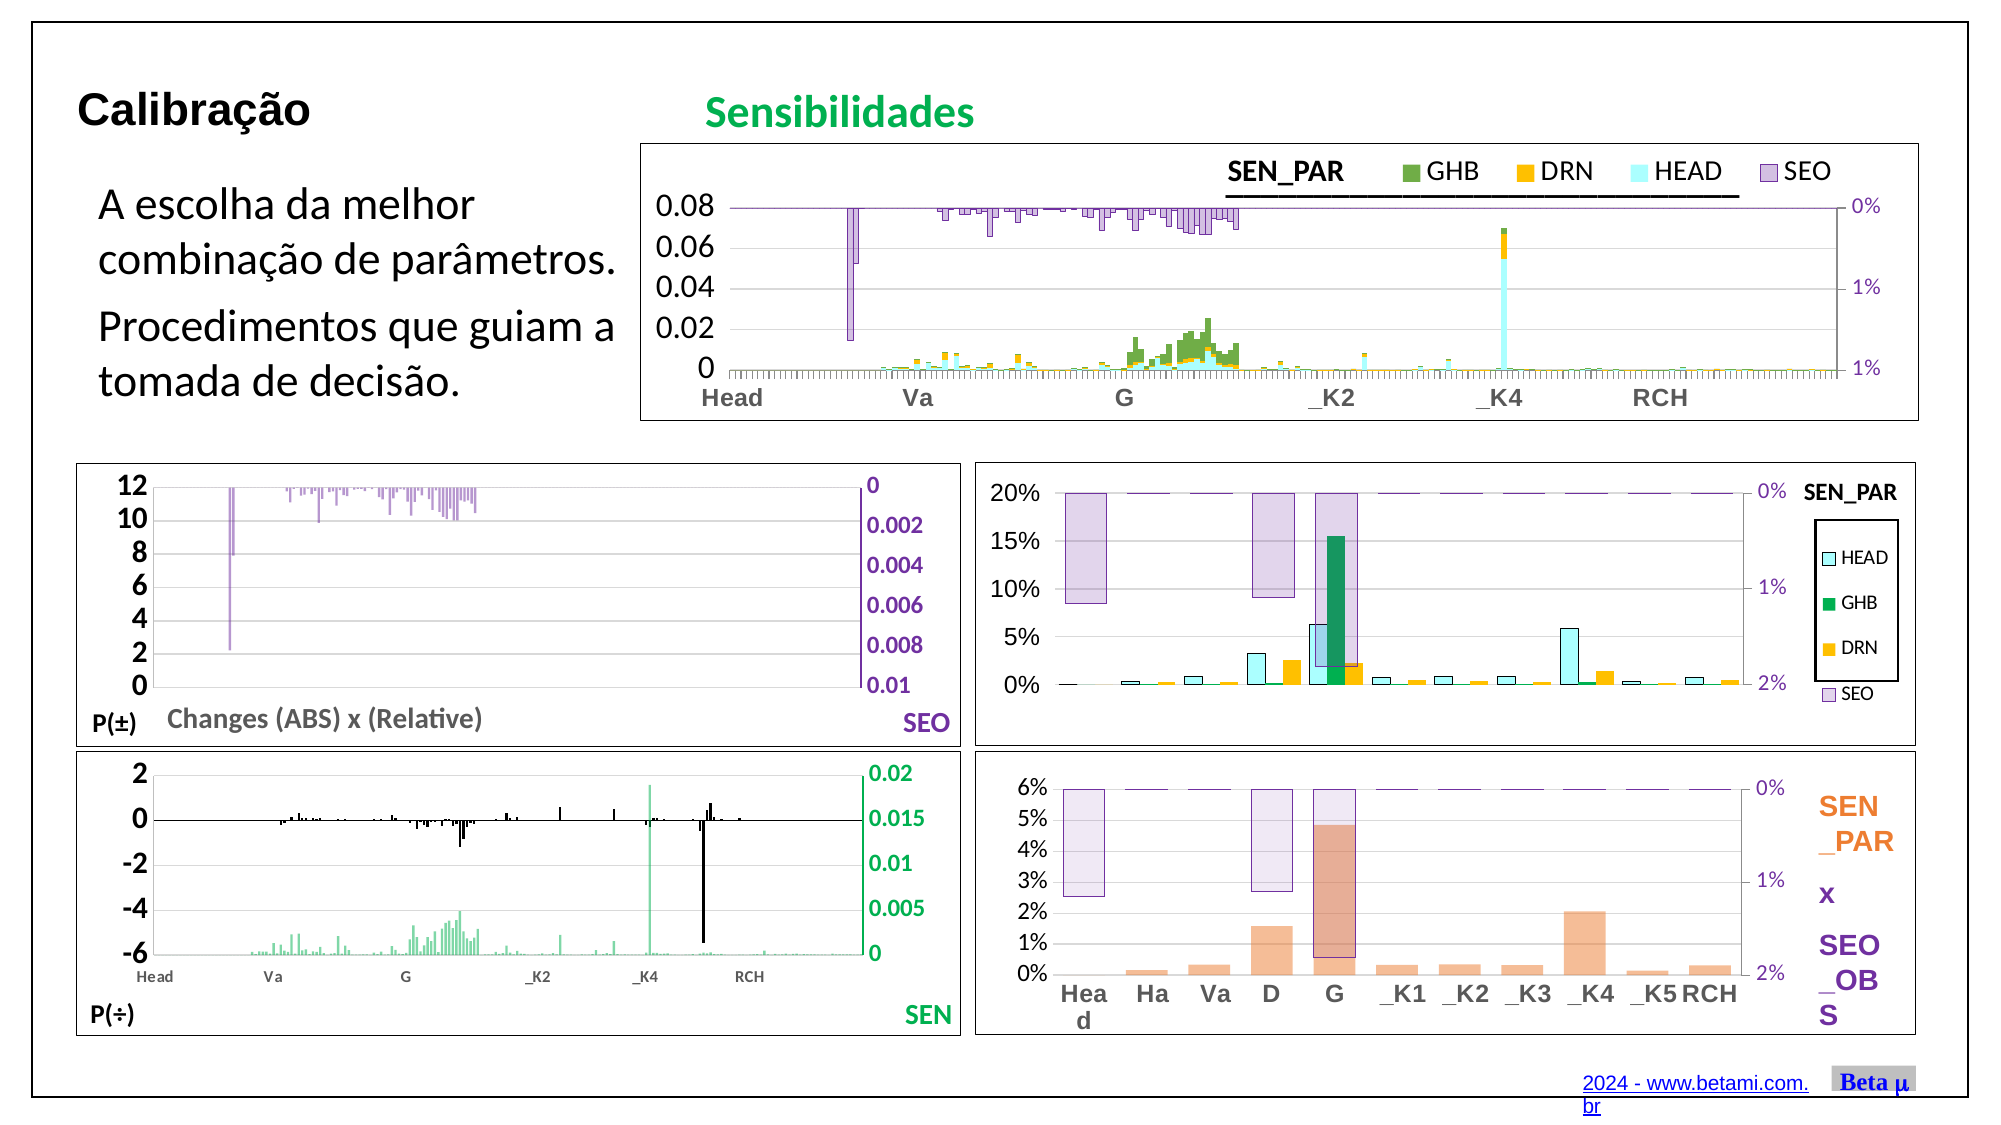

Sensibilidades
Calibração

[unsupported chart]

SEN_PAR
 _____________________________
A escolha da melhor combinação de parâmetros.

Procedimentos que guiam a tomada de decisão.

[unsupported chart]

### Chart

| Category | SEN | SEO |
|---|---|---|
| Head | 0.0 | 0.0115661074901 |
|   Ha | 0.0016441726 | 0.0 |
|   Va | 0.0034021433999999995 | 0.0 |
| D | 0.01584740694 | 0.010956699120000003 |
| G | 0.048566695 | 0.018090899997000004 |
|   _K1 | 0.0032764586 | 0.0 |
|   _K2 | 0.0034727849800000004 | 0.0 |
|   _K3 | 0.00323874006 | 0.0 |
|   _K4 | 0.020646326099999994 | 0.0 |
|   _K5 | 0.00146635766 | 0.0 |
| RCH | 0.003176934040000001 | 0.0 |
SEN
_PAR

x

SEO
_OBS

### Chart

| Category | P(÷) | SEN |
|---|---|---|
| Head | 0.0 | 0.0 |
|  | 0.0 | 0.0 |
|  | 0.0 | 0.0 |
|  | 0.0 | 0.0 |
|  | 0.0 | 0.0 |
|  | 0.0 | 0.0 |
|  | 0.0 | 0.0 |
|  | 0.0 | 0.0 |
|  | 0.0 | 0.0 |
|  | 0.0 | 0.0 |
|  | 0.0 | 0.0 |
|  | 0.0 | 0.0 |
|  | 0.0 | 0.0 |
|  | 0.0 | 0.0 |
|  | 0.0 | 0.0 |
|  | 0.0 | 0.0 |
|  | 0.0 | 0.0 |
|  | 0.0 | 0.0 |
|  | 0.0 | 0.0 |
|  | 0.0 | 0.0 |
|  | 0.0 | 0.0 |
|  | 0.0 | 0.0 |
|  | 0.0 | 0.0 |
|  | 0.0 | 0.0 |
|  | 0.0 | 0.0 |
|  | 0.0 | 0.0 |
|  | 0.0 | 0.0 |
|   Ha | 0.00476701413408942 | 0.000354343 |
|  | 0.001639531562410701 | 0.0001125289 |
|  | 0.0067141873955365305 | 0.0004165322 |
|  | 0.0030179154706522215 | 0.0003783121 |
|  | 0.003093732029902041 | 0.0003824564 |
|   Va | -0.008078637308646996 | 0.0001767604 |
|  | -0.00526830584951643 | 0.001346202 |
|  | -0.003016899816046692 | 0.0001916767 |
|  | -0.19083893545064035 | 0.001180379 |
|  | -0.11524619269569825 | 0.0005071253 |
| D | 0.027919932505987344 | 0.0003676116 |
|  | 0.1634930840341975 | 0.002311093 |
|  | 0.0030966434282915234 | 0.0001708394 |
|  | 0.33332516261025646 | 0.00238676 |
|  | 0.09130690440060696 | 0.0005218196 |
|  | 0.09799069736755284 | 0.0006431869 |
|  | 0.02120575280898862 | 9.983091e-05 |
|  | 0.09612038471657858 | 0.0004203609 |
|  | 0.06771096555392986 | 0.0003490045 |
|  | 0.09506850682572576 | 0.0009270023 |
|  | 0.0022766445287791814 | 0.0002144714 |
|  | 0.0009594021409815578 | 3.479903e-05 |
|  | 0.012998404550499387 | 0.0001509898 |
|  | 0.020782692131956493 | 0.000226181 |
|  | 0.06415704579810289 | 0.002116831 |
|  | 0.021121763869132337 | 0.0001773358 |
|  | 0.07275996886708791 | 0.001053705 |
|  | 0.03994895495619777 | 0.0005586922 |
|  | -0.00549456386489644 | 4.014982e-05 |
|  | 0.007420340212680676 | 4.506082e-05 |
|  | 0.00196876511643973 | 6.056351e-05 |
|  | 0.016074028754970993 | 7.856616e-05 |
|  | -0.014184418669655141 | 7.281235e-05 |
|  | 0.0008458996695706045 | 3.224986e-05 |
|  | 0.06885881676371186 | 0.000264195 |
|  | -0.018537983969083127 | 0.0001054955 |
|  | 0.06980795055809863 | 0.0003775552 |
|  | 0.007502708070048714 | 6.901457e-05 |
|  | 0.008068394187052075 | 7.734001e-05 |
|  | 0.26099203715992036 | 0.001005986 |
|  | 0.1248423114152577 | 0.0006036142 |
|  | 0.019428253535280993 | 0.000172668 |
|  | 0.02107334090540336 | 0.0001116216 |
| G | 0.014894210354213344 | 0.0002530037 |
|  | -0.09427125569030359 | 0.001763824 |
|  | -0.0241330803837998 | 0.003311192 |
|  | -0.3923337828418261 | 0.00200727 |
|  | -0.058884689087371545 | 0.0004173731 |
|  | -0.17928311518729778 | 0.001097892 |
|  | -0.31285303422528865 | 0.002015325 |
|  | -0.06540736442033834 | 0.001562373 |
|  | -0.07016835474504801 | 0.002637 |
|  | 0.010934740832136747 | 0.0003447082 |
|  | -0.2646171529646544 | 0.002945849 |
|  | 0.08247117798695136 | 0.003598062 |
|  | 0.06649698861254039 | 0.003847472 |
|  | -0.262495621765958 | 0.003014975 |
|  | -0.17840385567073191 | 0.003899643 |
|  | -1.1616141496141785 | 0.004901465 |
|  | -0.8352744894719684 | 0.002641975 |
|  | -0.2915889119170021 | 0.001859367 |
|  | -0.13446727710785455 | 0.001558683 |
|  | -0.1717442057099412 | 0.001963207 |
|  | 0.0371703998620625 | 0.002926036 |
|   _K1 | 0.009519093049789928 | 2.689072e-05 |
|  | 0.015538532363502444 | 7.32384e-05 |
|  | -0.007321774820602922 | 9.139057e-05 |
|  | 0.02977804669283679 | 9.325461e-05 |
|  | 0.0862593660926112 | 0.0003561443 |
|  | 0.037316524752110336 | 0.0001395855 |
|  | 0.04353713258400682 | 0.0002139691 |
|  | 0.3492042335369321 | 0.001061756 |
|  | 0.11772705357680957 | 0.0002776166 |
|  | 0.02630280737815749 | 8.484761e-05 |
|  | 0.17194672858018123 | 0.0004808347 |
|  | 0.025616625993626574 | 0.0001634025 |
|  | -0.03504414972624814 | 0.0001325802 |
|  | 0.01489370271281043 | 4.484623e-05 |
|  | 0.005428014255934199 | 3.610156e-05 |
|   _K2 | -0.013375395164814785 | 6.036966e-05 |
|  | 0.0185296523517382 | 9.432909e-05 |
|  | 0.01997845488992578 | 0.0001866368 |
|  | 0.008433710058949329 | 7.176782e-05 |
|  | -0.011698248180319393 | 8.256511e-05 |
|  | 0.015901809994916194 | 0.0002324407 |
|  | 0.016051673837758518 | 7.74906e-05 |
|  | 0.6126680541792673 | 0.002257929 |
|  | 0.017447655213670865 | 8.604917e-05 |
|  | 0.009257636703097427 | 5.641034e-05 |
|  | 0.0 | 4.186115e-05 |
|  | 0.00218886953537889 | 3.641208e-05 |
|  | 0.0007737805302345802 | 2.885409e-05 |
|  | -0.02109965240872147 | 9.294279e-05 |
|  | 0.00742453051732106 | 6.672658e-05 |
|   _K3 | 0.009548319584853138 | 6.337596e-05 |
|  | -0.006651961166993292 | 0.0001145291 |
|  | 0.0290138374104274 | 0.0005654918 |
|  | 0.008488060079097082 | 4.120614e-05 |
|  | 0.013163893015097683 | 0.0001050508 |
|  | 0.026905627019051304 | 0.0002120383 |
|  | 0.029009280951522776 | 0.0001189474 |
|  | 0.4889771437540751 | 0.001559589 |
|  | 0.03060063249692546 | 0.0001214968 |
|  | 0.013886544836844816 | 6.408501e-05 |
|  | 0.014673352252867922 | 7.614498e-05 |
|  | 0.0076407658206265605 | 4.775177e-05 |
|  | -0.013212390202833602 | 5.97066e-05 |
|  | -0.005898884965053641 | 4.941065e-05 |
|  | 0.007409696196475579 | 3.991575e-05 |
|   _K4 | -0.010905456379315392 | 2.602137e-05 |
|  | -0.2168474239863365 | 0.0002901482 |
|  | -0.31214594858983524 | 0.0189636 |
|  | 0.13199471692725062 | 0.0002478805 |
|  | 0.12852982753746112 | 0.0002407688 |
|  | 0.03947740004604405 | 0.0001303879 |
|  | 0.0453386084972911 | 0.0001729849 |
|  | 0.038252325337436055 | 0.000200337 |
|  | -0.0033398818373837624 | 6.913834e-05 |
|  | 0.014672050561797878 | 4.76421e-05 |
|  | -0.0030611988333499873 | 2.423904e-05 |
|  | 0.0036235394699346557 | 1.802973e-05 |
|  | 0.01944996071147953 | 3.956767e-05 |
|  | 0.0 | 5.263065e-05 |
|  | 0.06585880327163163 | 0.0001229499 |
|   _K5 | 0.007004158996386511 | 1.836542e-05 |
|  | -0.45848133774656974 | 0.0001551217 |
|  | -5.473608119937825 | 0.0002691905 |
|  | 0.4751431655133007 | 0.0001872922 |
|  | 0.7875018977732795 | 0.00029669 |
|  | 0.13725323099497722 | 0.0001012364 |
|  | 0.03419040726363587 | 7.421226e-05 |
|  | 0.048073881813243124 | 0.000135526 |
|  | -0.02592480357668303 | 5.281511e-05 |
|  | 0.006642468239564492 | 1.641964e-05 |
|  | 0.03818303451966831 | 2.075644e-05 |
|  | 0.02368751098868893 | 2.077417e-05 |
|  | 0.09666776013646494 | 3.960368e-05 |
|  | 0.04275257428655488 | 6.392885e-05 |
|  | -0.018393522907322213 | 1.442529e-05 |
| RCH | 0.00734688981525089 | 6.537589e-05 |
SEN_PAR

### Chart

| Category | P(±) | SEO |
|---|---|---|
| Head | 0.0 | 0.0 |
|  | 0.0 | 0.0 |
|  | 0.0 | 0.0 |
|  | 0.0 | 0.0 |
|  | 0.0 | 0.0 |
|  | 0.0 | 0.0 |
|  | 0.0 | 0.0 |
|  | 0.0 | 0.0 |
|  | 0.0 | 0.0 |
|  | 0.0 | 0.0 |
|  | 0.0 | 0.0 |
|  | 0.0 | 0.0 |
|  | 0.0 | 0.0 |
|  | 0.0 | 0.0 |
|  | 0.0 | 0.0 |
|  | 0.0 | 0.0 |
|  | 0.0 | 0.0 |
|  | 0.0 | 0.0 |
|  | 0.0 | 0.0 |
|  | 0.0 | 0.0 |
|  | 0.0 | 0.0 |
|  | 0.0 | 0.0081481348 |
|  | 0.0 | 0.0034103708 |
|  | 0.0 | 7.6018901e-06 |
|  | 0.0 | 0.0 |
|  | 0.0 | 0.0 |
|  | 0.0 | 0.0 |
|   Ha | 0.004522800000000049 | 0.0 |
|  | 0.0017220000000000013 | 0.0 |
|  | 0.006829000000000196 | 0.0 |
|  | 0.0030490000000000794 | 0.0 |
|  | 0.0032279999999997866 | 0.0 |
|   Va | -0.023644999999999694 | 0.0 |
|  | -0.0015927000000000024 | 0.0 |
|  | -0.0036130000000000884 | 0.0 |
|  | -0.07828820000000003 | 0.0 |
|  | -0.07427139999999999 | 0.0 |
| D | 0.010258900000000015 | 0.00019584266 |
|  | 0.047043500000000016 | 0.00074660078 |
|  | 0.001390300000000011 | 6.5356539e-05 |
|  | 0.1726991 | 1.5803114e-05 |
|  | 0.03850959999999998 | 0.00040374784 |
|  | 0.02970489999999998 | 0.00036158401 |
|  | 0.011795699999999965 | 6.2545023e-05 |
|  | 0.03287990000000002 | 0.00033275045 |
|  | 0.040729499999999974 | 0.00017512193 |
|  | 0.03809299999999999 | 0.0017650458 |
|  | 0.001151799999999925 | 0.00057141873 |
|  | 0.00033250000000001334 | 0.0 |
|  | 0.003747699999999965 | 0.0002326628 |
|  | 0.013645499999999977 | 0.00019221684 |
|  | 0.03862189999999999 | 0.00091261305 |
|  | 0.007424299999999995 | 0.00013369381 |
|  | 0.0401977 | 0.00039040501 |
|  | 0.011582800000000004 | 0.00043356201 |
|  | -0.0024309000000000136 | 0.0 |
|  | 0.0038867000000000207 | 0.00010295768 |
|  | 0.000854699999999986 | 7.5430733e-05 |
|  | 0.007881899999999997 | 6.8331056e-05 |
|  | -0.0079518999999999 | 0.00019000517 |
|  | 0.0002816000000000485 | 2.2248083e-05 |
|  | 0.01915789999999995 | 8.793742e-05 |
|  | -0.006631200000000004 | 0.0 |
|  | 0.0483441 | 0.00048762144 |
|  | 0.0016623000000000054 | 0.00059806869 |
|  | 0.002892600000000023 | 7.8909812e-05 |
|  | 0.10226190000000002 | 0.0013677298 |
|  | 0.05545869999999997 | 0.00055325695 |
|  | 0.010826200000000008 | 0.00024508826 |
|  | 0.010390000000000066 | 8.814363e-05 |
| G | 6.467929999999945e-05 | 0.00010734735 |
|  | -0.0003116003999999997 | 0.00070926547 |
|  | -8.030699999999995e-05 | 0.0014061058 |
|  | -0.0012121532000000002 | 0.00072678214 |
|  | -0.00018875459999999995 | 0.00015533223 |
|  | -0.0006243285999999997 | 0.00039934536 |
|  | -0.0004707737999999999 | 1.3893837e-05 |
|  | -0.00019922280000000004 | 0.00058649838 |
|  | -0.00032418449999999967 | 0.0011140054 |
|  | 4.546369999999973e-05 | 0.00014605954 |
|  | -0.0007700284 | 0.0012231244 |
|  | 0.0002946521999999999 | 0.0014748476 |
|  | 0.0002394776000000003 | 0.0015807512 |
|  | -0.0009162573999999995 | 0.0010612216 |
|  | -0.0005639671999999999 | 0.0016477348 |
|  | -0.0018708228000000001 | 0.0016445871 |
|  | -0.0012492108 | 0.00065031363 |
|  | -0.0010035296000000002 | 0.000711834 |
|  | -0.0008681894000000002 | 0.00063957613 |
|  | -0.0006864467000000001 | 0.00080235883 |
|  | 0.00011856799999999989 | 0.0012899152 |
|   _K1 | 0.003921199999999958 | 0.0 |
|  | 0.008438199999999951 | 0.0 |
|  | -0.002328700000000017 | 0.0 |
|  | 0.010089100000000017 | 0.0 |
|  | 0.05053849999999993 | 0.0 |
|  | 0.01012360000000001 | 0.0 |
|  | 0.029786800000000002 | 0.0 |
|  | 0.14121470000000003 | 0.0 |
|  | 0.03906890000000002 | 0.0 |
|  | 0.00972519999999999 | 0.0 |
|  | 0.05332239999999999 | 0.0 |
|  | 0.001729900999999992 | 0.0 |
|  | -0.010069600000000012 | 0.0 |
|  | 0.005177200000000048 | 0.0 |
|  | 0.0032287999999999206 | 0.0 |
|   _K2 | -8.988790000000017e-06 | 0.0 |
|  | 1.902809999999996e-05 | 0.0 |
|  | 3.189860000000003e-05 | 0.0 |
|  | 1.3476899999999986e-05 | 0.0 |
|  | -2.363669999999997e-06 | 0.0 |
|  | 1.9705999999999977e-05 | 0.0 |
|  | 3.8239100000000276e-05 | 0.0 |
|  | 0.005731430000000001 | 0.0 |
|  | 2.0124300000000156e-05 | 0.0 |
|  | 8.444270000000035e-06 | 0.0 |
|  | 1.941999999999786e-07 | 0.0 |
|  | 5.86859999999979e-06 | 0.0 |
|  | 8.895999999999991e-07 | 0.0 |
|  | -2.9380000000000074e-05 | 0.0 |
|  | 9.800900000000003e-06 | 0.0 |
|   _K3 | 9.361860000000125e-05 | 0.0 |
|  | -0.00011264600000000097 | 0.0 |
|  | 0.0009393519999999975 | 0.0 |
|  | 6.475209999999999e-05 | 0.0 |
|  | 0.00015685699999999983 | 0.0 |
|  | 0.00041393499999999896 | 0.0 |
|  | 0.0006438900000000011 | 0.0 |
|  | 0.008099612999999999 | 0.0 |
|  | 0.0007663500000000024 | 0.0 |
|  | 0.0003041070000000014 | 0.0 |
|  | 6.675039999999924e-05 | 0.0 |
|  | 7.842100000000039e-05 | 0.0 |
|  | -5.703270000000007e-05 | 0.0 |
|  | -9.523200000000065e-05 | 0.0 |
|  | 9.292500000000065e-05 | 0.0 |
|   _K4 | -0.014337000000000044 | 0.0 |
|  | -0.21380949999999999 | 0.0 |
|  | -0.32036599999999993 | 0.0 |
|  | 0.18488499999999997 | 0.0 |
|  | 0.1818439999999999 | 0.0 |
|  | 0.05144300000000013 | 0.0 |
|  | 0.06360100000000002 | 0.0 |
|  | 0.054696999999999996 | 0.0 |
|  | -0.004614000000000118 | 0.0 |
|  | 0.02089300000000005 | 0.0 |
|  | -0.007791999999999799 | 0.0 |
|  | 0.005086000000000146 | 0.0 |
|  | 0.02722800000000003 | 0.0 |
|  | -0.0006199999999998429 | 0.0 |
|  | 0.09179400000000015 | 0.0 |
|   _K5 | 0.010273000000000199 | 0.0 |
|  | -0.3983195999999999 | 0.0 |
|  | -1.2092722 | 0.0 |
|  | 0.7483979999999999 | 0.0 |
|  | 1.2448830000000002 | 0.0 |
|  | 0.24319900000000017 | 0.0 |
|  | 0.05196599999999996 | 0.0 |
|  | 0.07964400000000005 | 0.0 |
|  | -0.04132099999999994 | 0.0 |
|  | 0.011346000000000078 | 0.0 |
|  | 0.05707600000000013 | 0.0 |
|  | 0.040418000000000065 | 0.0 |
|  | 0.14734099999999994 | 0.0 |
|  | 0.07265799999999989 | 0.0 |
|  | -0.027455000000000007 | 0.0 |
| RCH | 3.3380300000000166e-07 | 0.0 |
P(±)
SEO
P(÷)
SEN
Changes (ABS) x (Relative)
2024 - www.betami.com.br

Beta μ